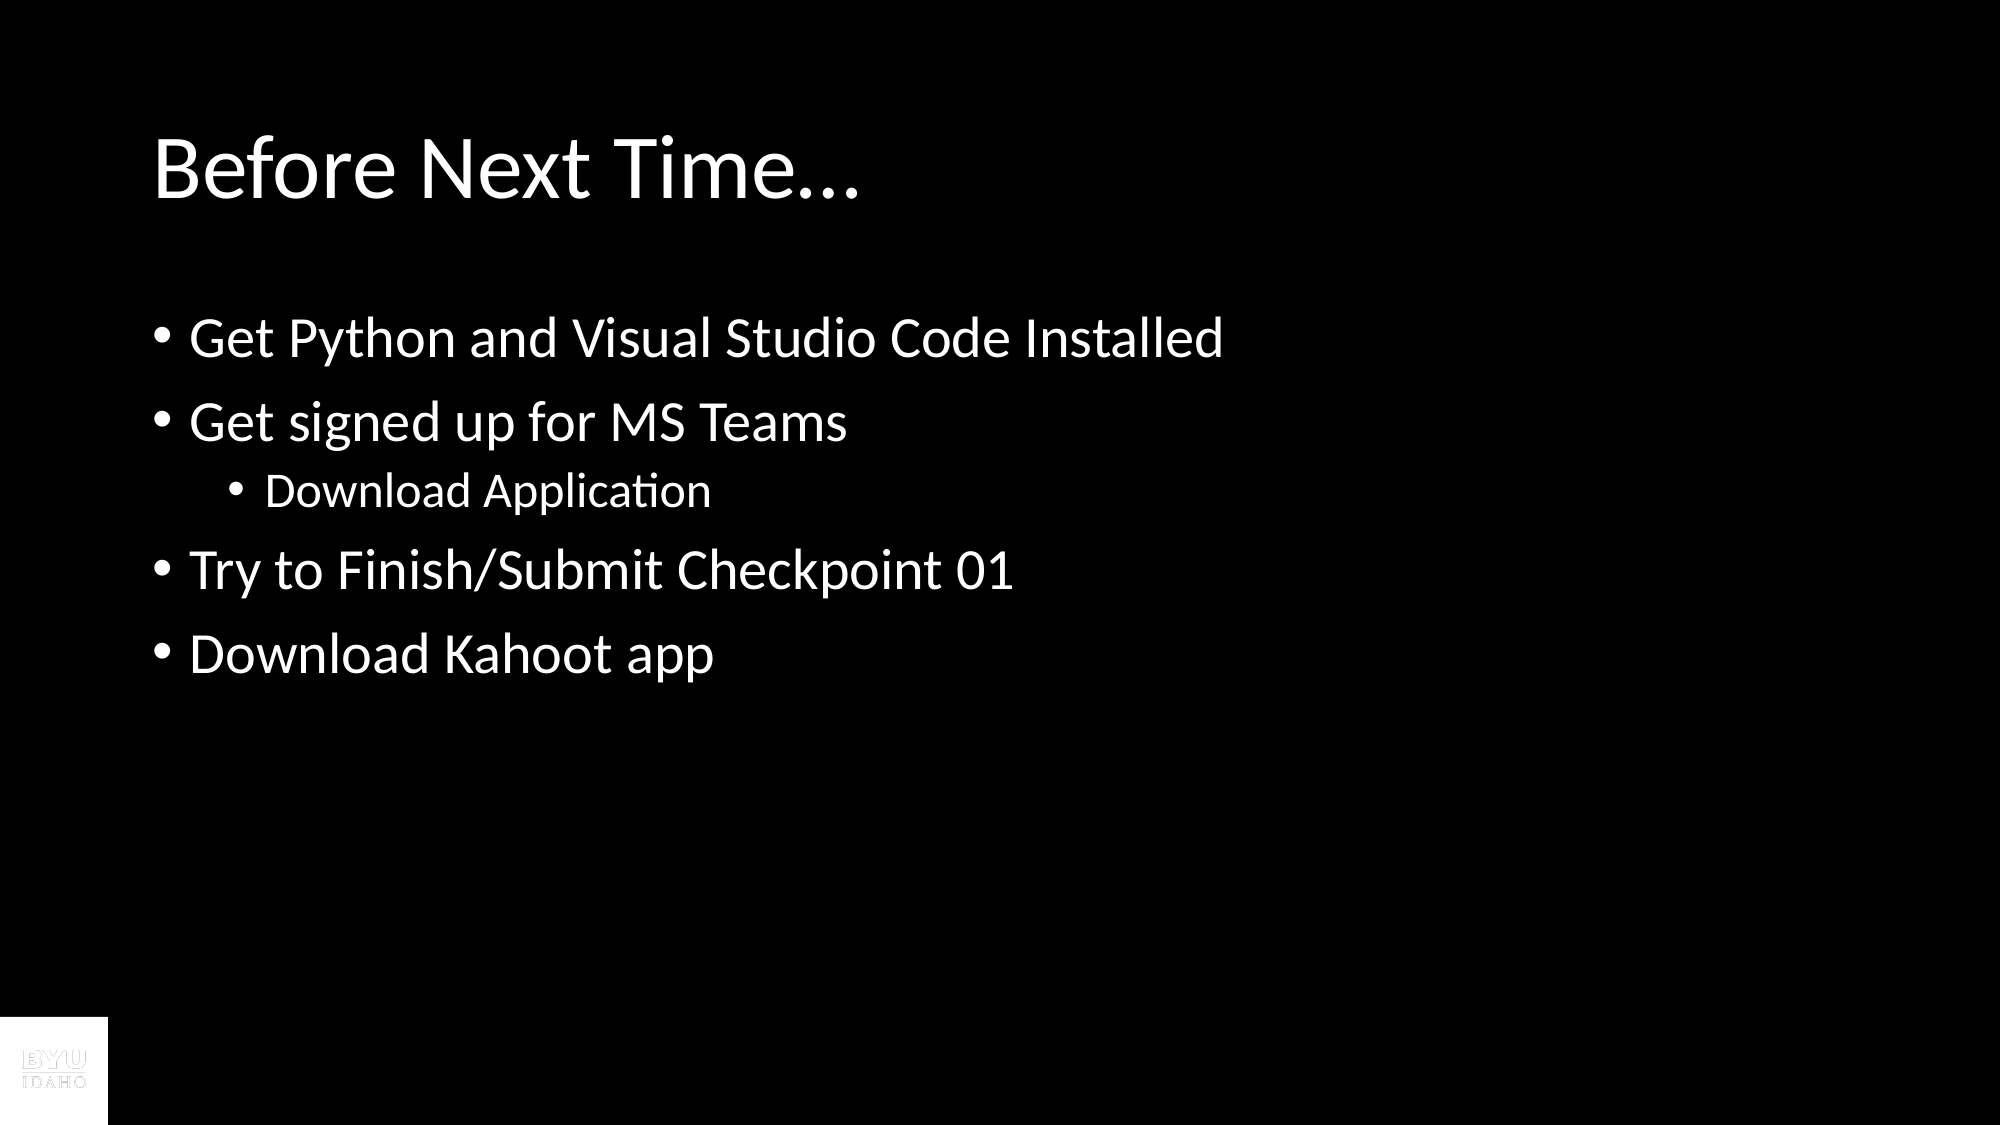

# Before Next Time…
Get Python and Visual Studio Code Installed
Get signed up for MS Teams
Download Application
Try to Finish/Submit Checkpoint 01
Download Kahoot app